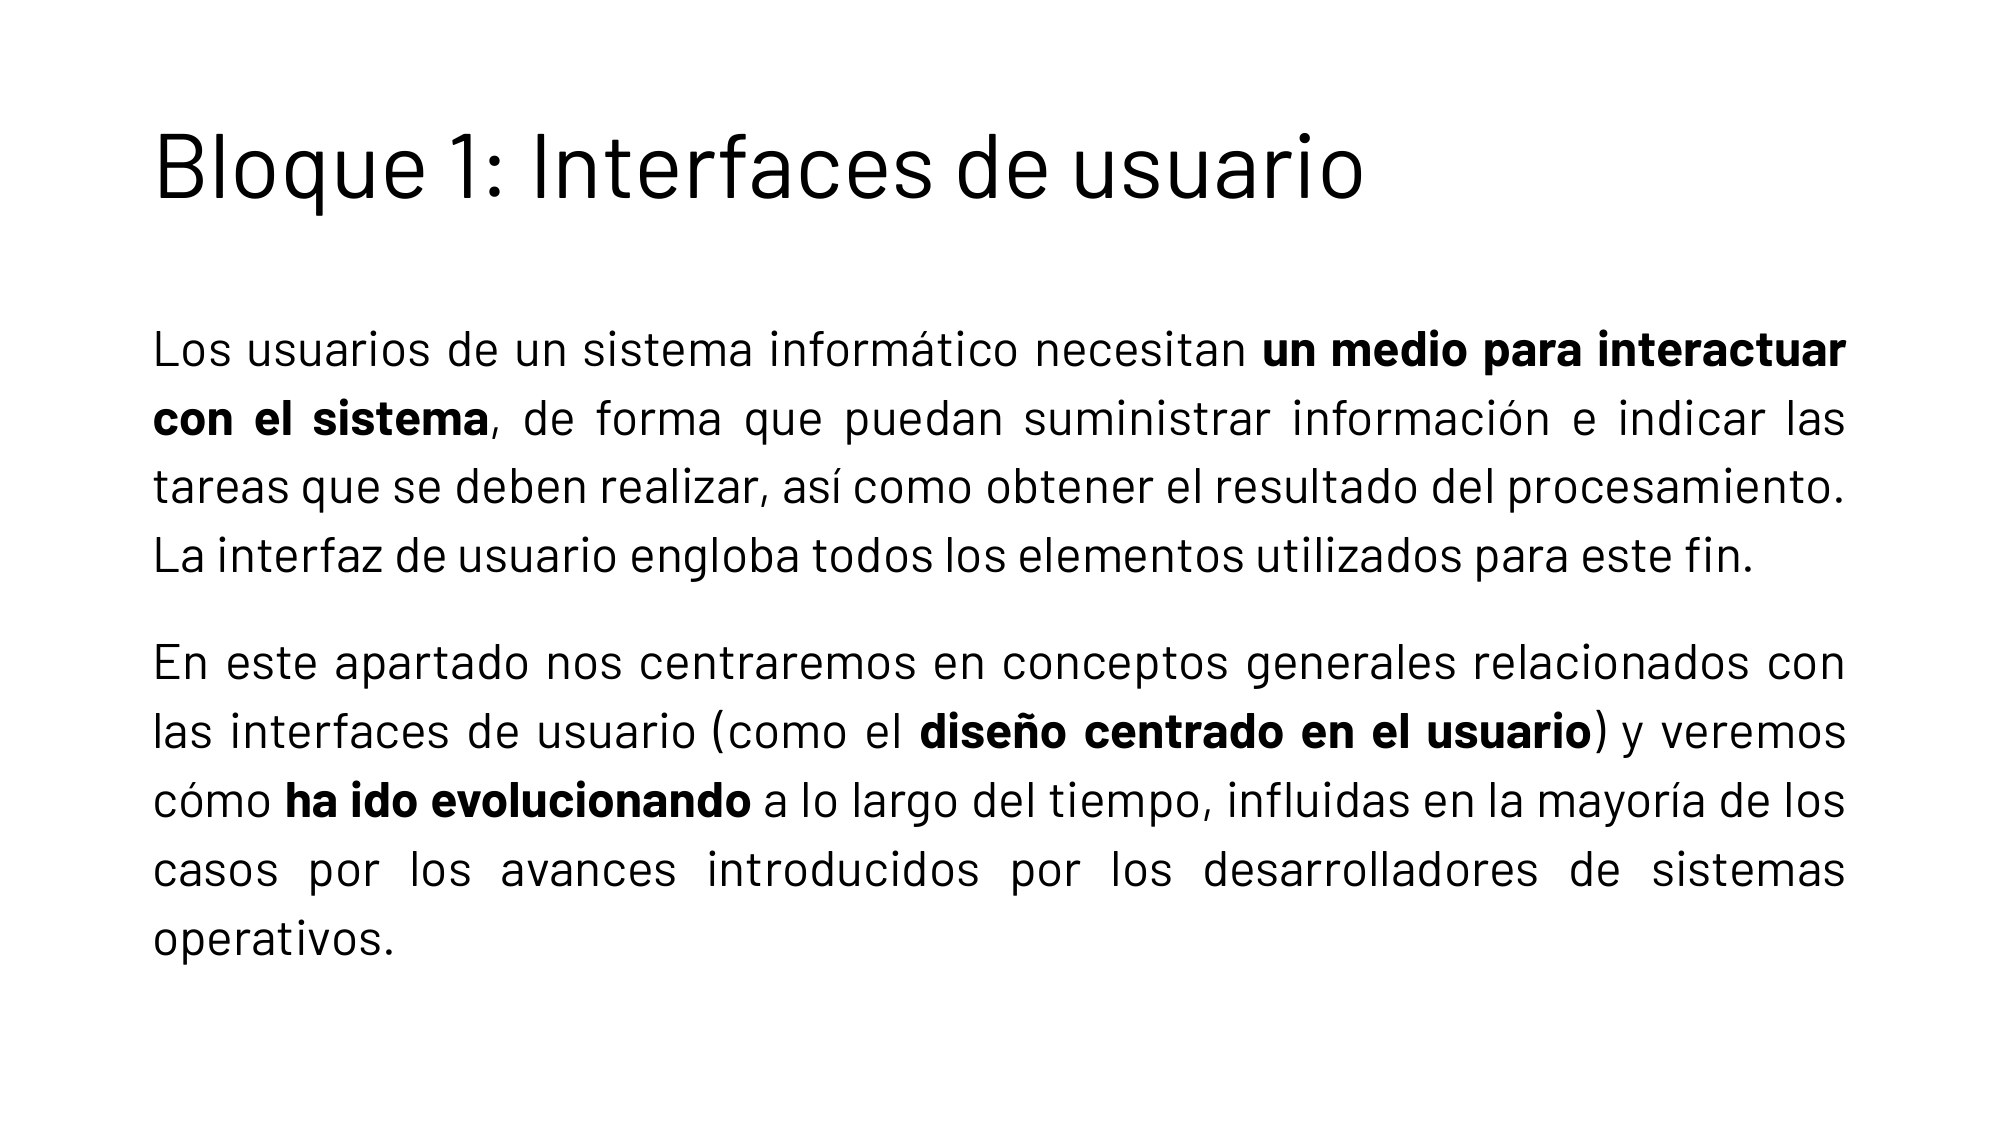

# Bloque 1: Interfaces de usuario
Los usuarios de un sistema informático necesitan un medio para interactuar con el sistema, de forma que puedan suministrar información e indicar las tareas que se deben realizar, así como obtener el resultado del procesamiento. La interfaz de usuario engloba todos los elementos utilizados para este fin.
En este apartado nos centraremos en conceptos generales relacionados con las interfaces de usuario (como el diseño centrado en el usuario) y veremos cómo ha ido evolucionando a lo largo del tiempo, influidas en la mayoría de los casos por los avances introducidos por los desarrolladores de sistemas operativos.